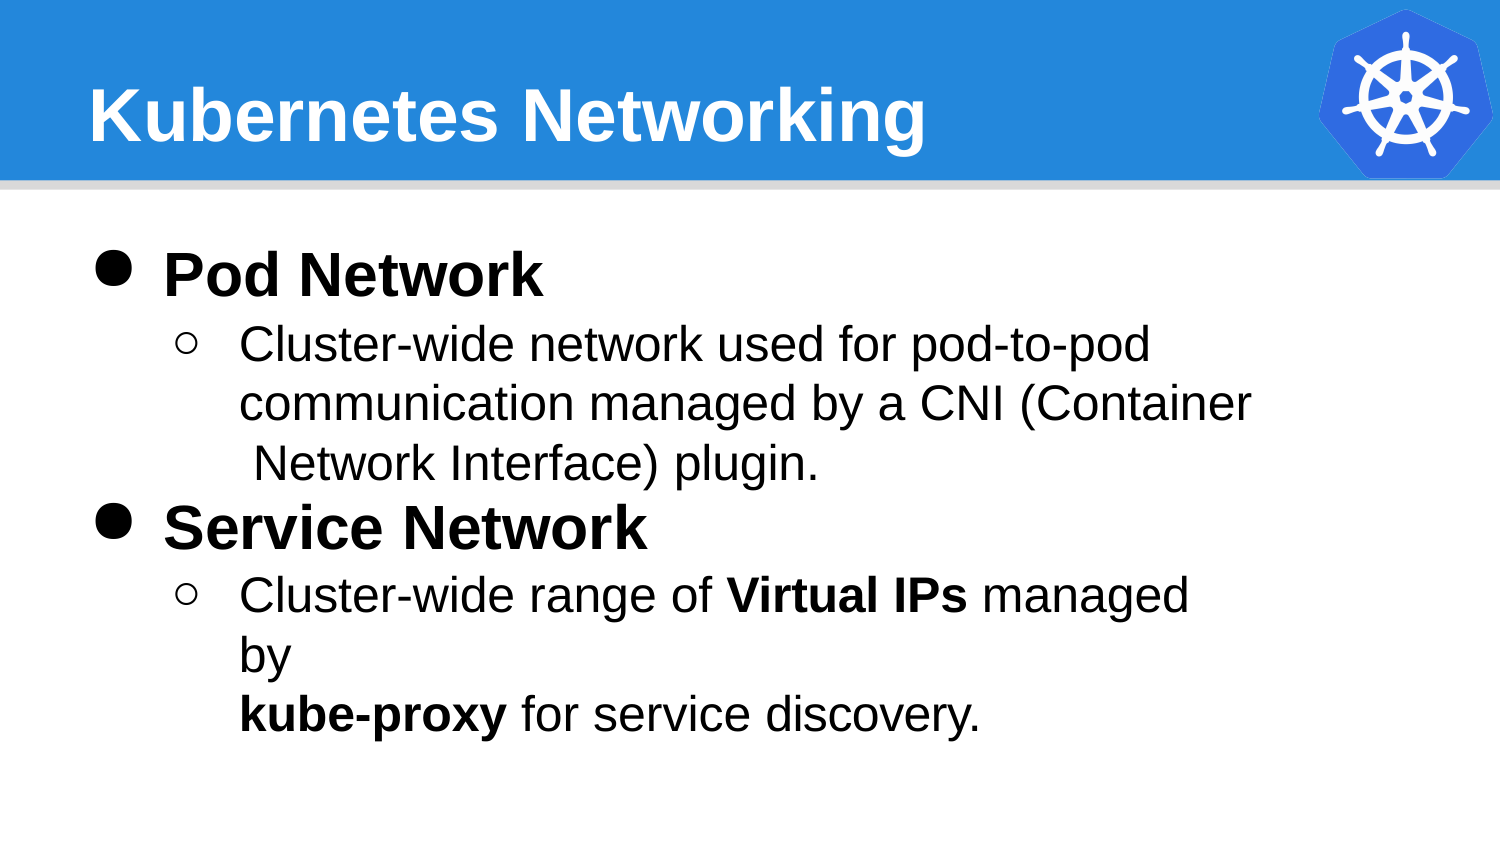

# Kubernetes Networking
Pod Network
Cluster-wide network used for pod-to-pod  communication managed by a CNI (Container  Network Interface) plugin.
Service Network
Cluster-wide range of Virtual IPs managed by
kube-proxy for service discovery.